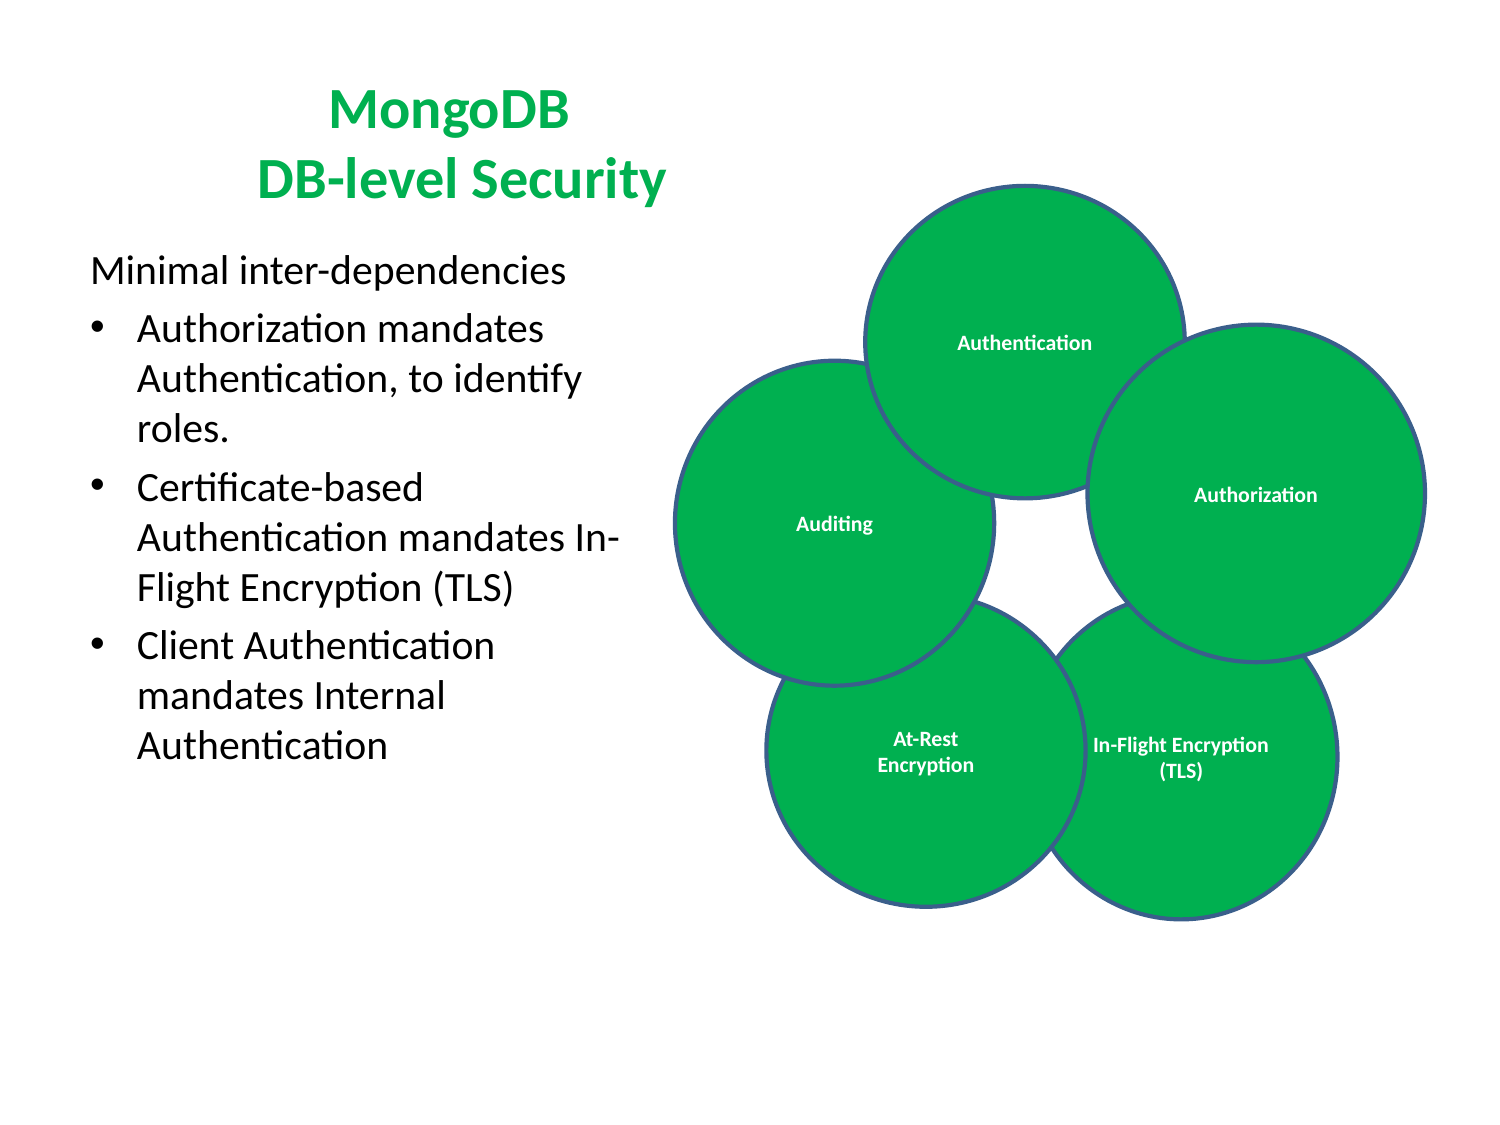

# MongoDB DB-level Security
Authentication
Minimal inter-dependencies
Authorization mandates Authentication, to identify roles.
Certificate-based Authentication mandates In-Flight Encryption (TLS)
Client Authentication mandates Internal Authentication

Authorization
Auditing
At-Rest
Encryption
In-Flight Encryption (TLS)